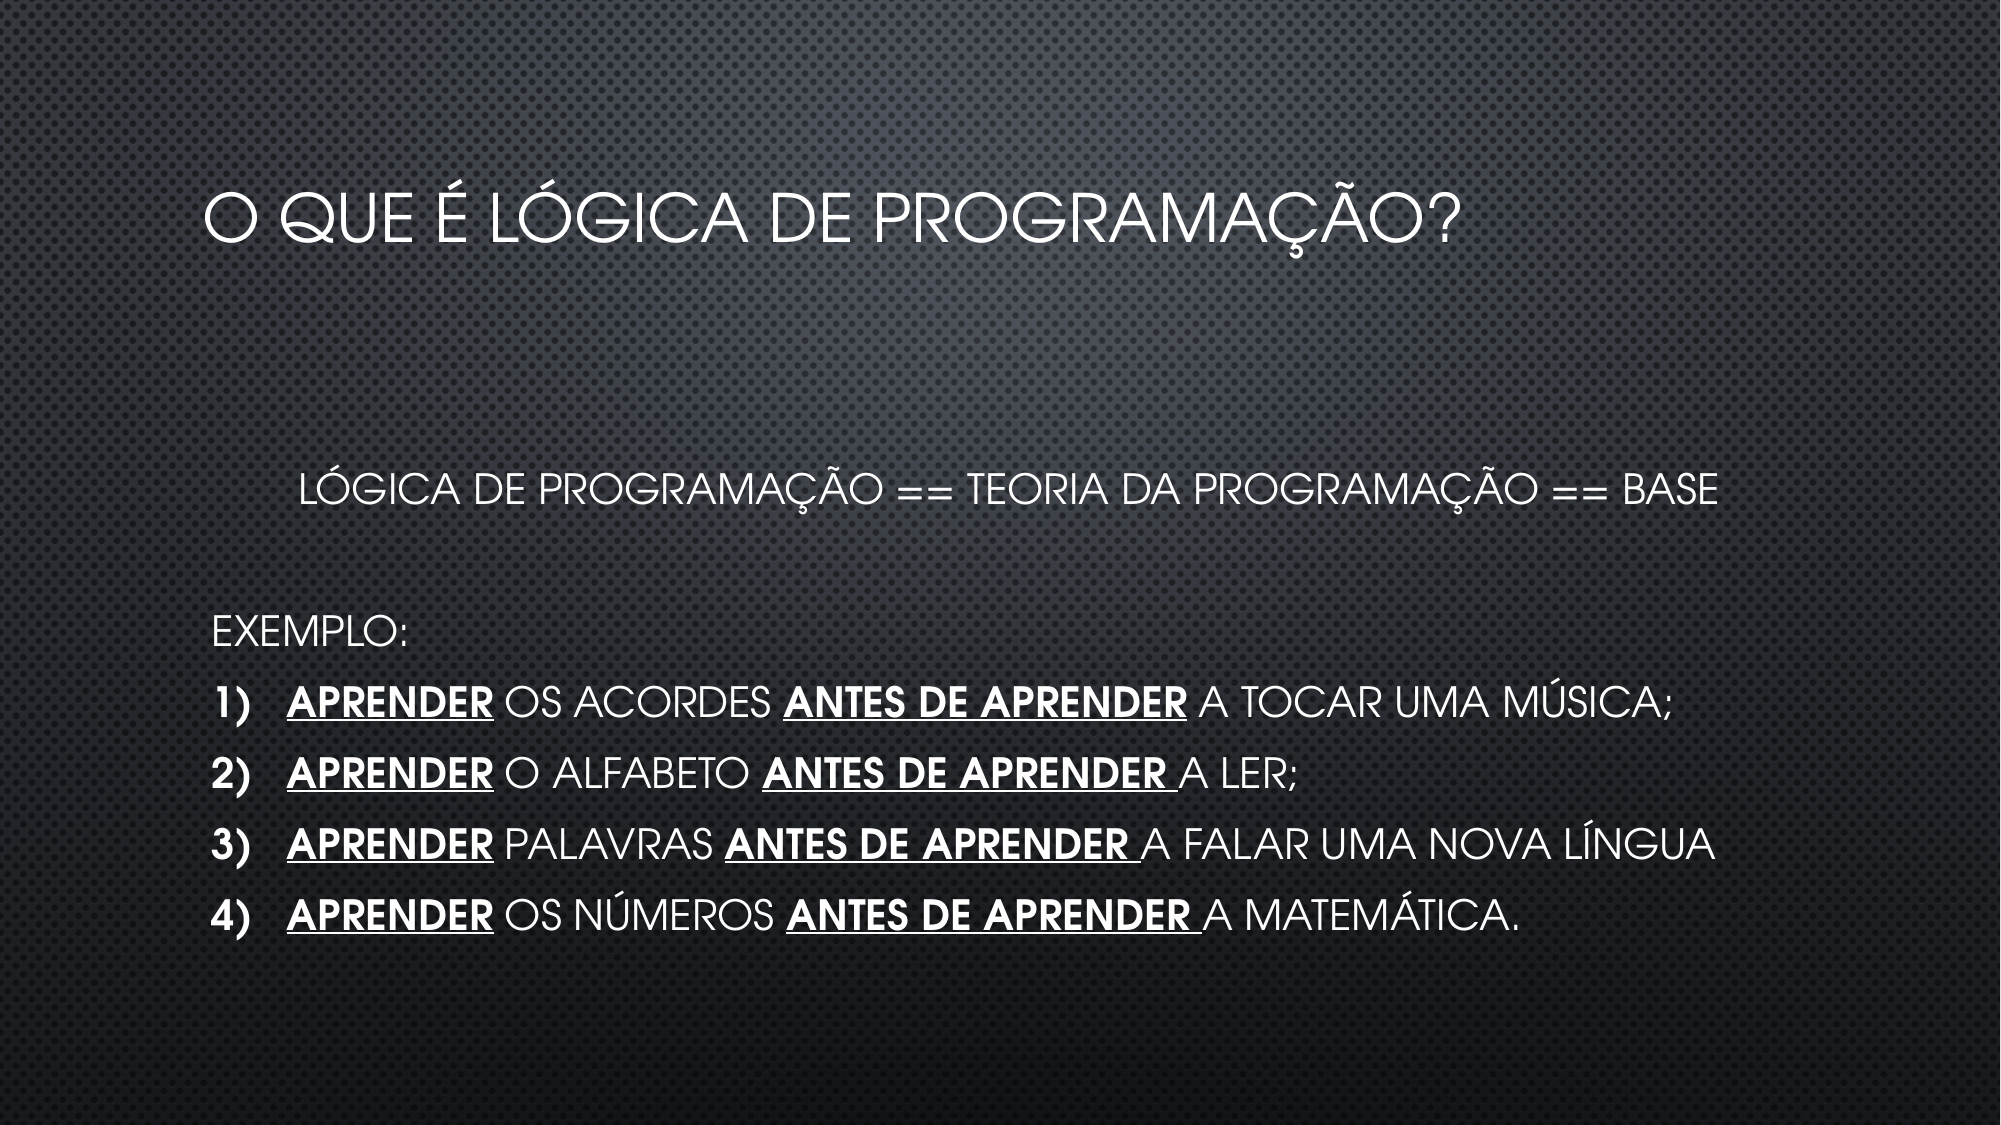

# O que é lógica de programação?
Lógica de programação == Teoria da programação == Base

Exemplo:
Aprender os acordes antes de aprender a tocar uma música;
Aprender o alfabeto antes de aprender a ler;
Aprender palavras antes de aprender a falar uma nova língua
Aprender os números antes de aprender a matemática.